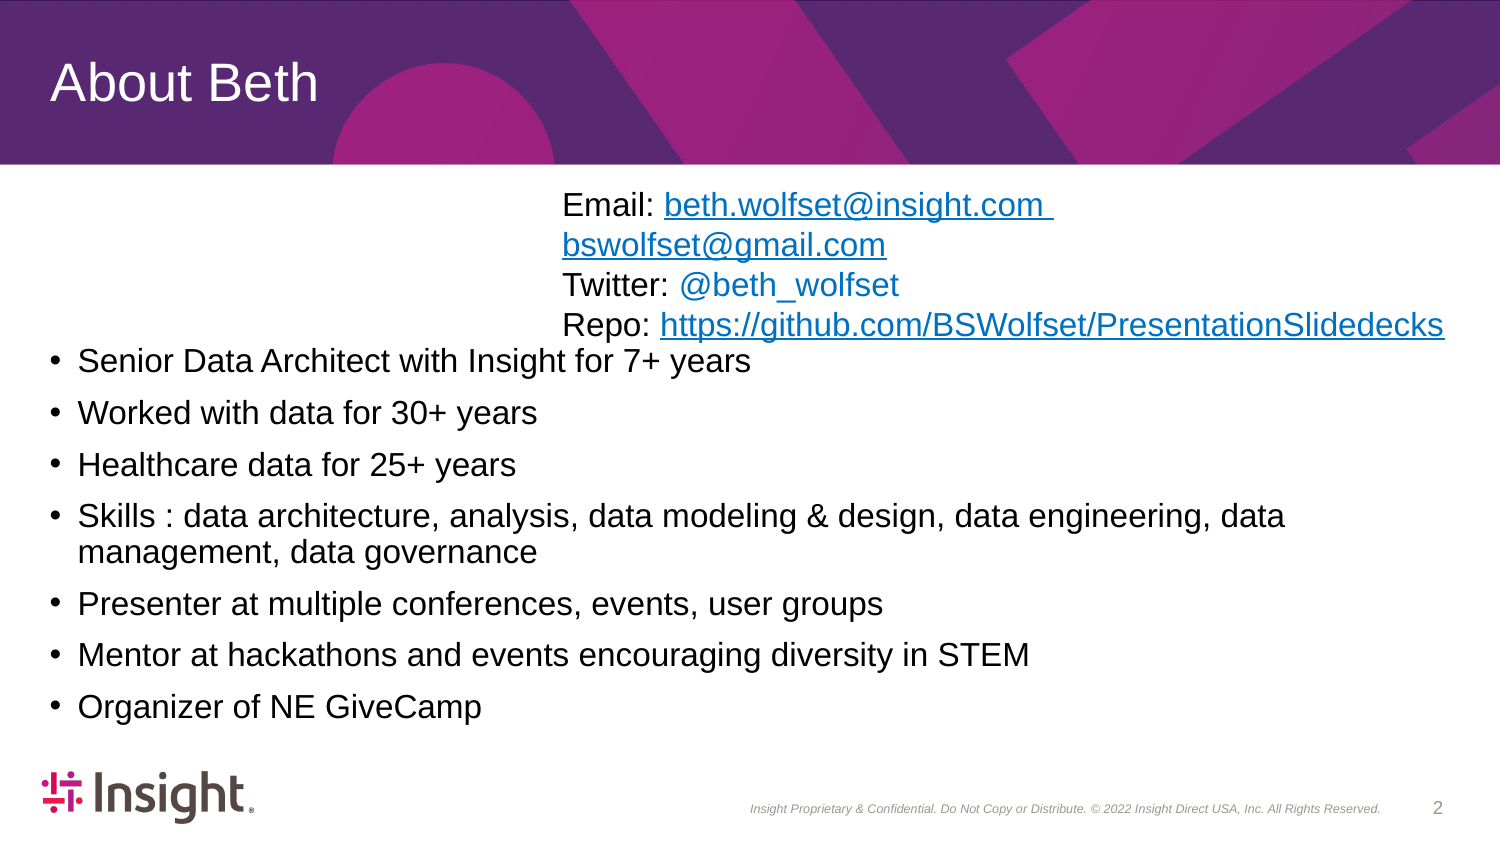

# About Beth
Email: beth.wolfset@insight.com  	bswolfset@gmail.com
Twitter: @beth_wolfset
Repo: https://github.com/BSWolfset/PresentationSlidedecks
Senior Data Architect with Insight for 7+ years
Worked with data for 30+ years
Healthcare data for 25+ years
Skills : data architecture, analysis, data modeling & design, data engineering, data management, data governance
Presenter at multiple conferences, events, user groups
Mentor at hackathons and events encouraging diversity in STEM
Organizer of NE GiveCamp